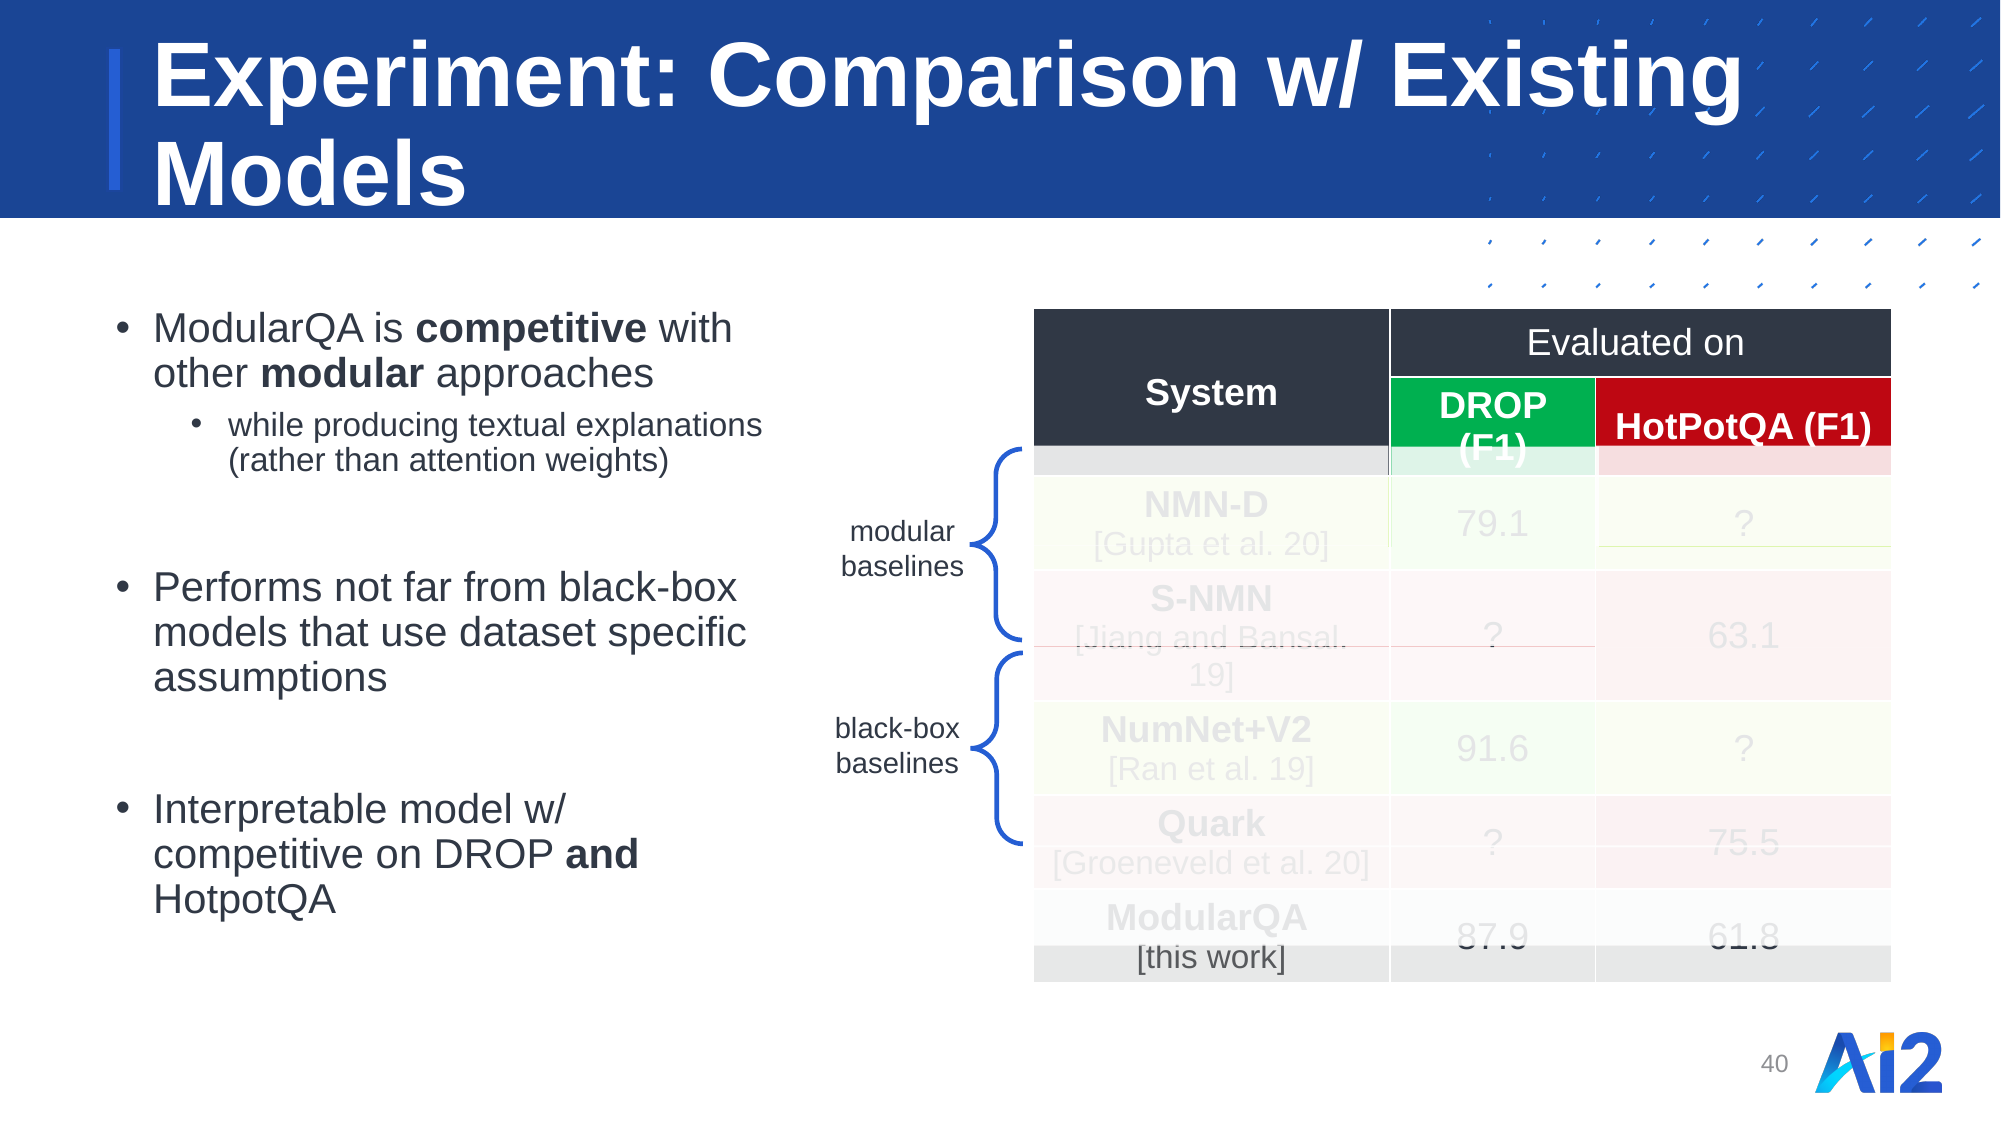

# Experiment: Comparison w/ Existing Models
ModularQA is competitive with other modular approaches
while producing textual explanations (rather than attention weights)

Performs not far from black-box models that use dataset specific assumptions

Interpretable model w/ competitive on DROP and HotpotQA

| System | Evaluated on |  |
| --- | --- | --- |
|  | DROP (F1) | HotPotQA (F1) |
| NMN-D [Gupta et al. 20] | 79.1 | ? |
| S-NMN [Jiang and Bansal. 19] | ? | 63.1 |
| NumNet+V2 [Ran et al. 19] | 91.6 | ? |
| Quark [Groeneveld et al. 20] | ? | 75.5 |
| ModularQA [this work] | 87.9 | 61.8 |

modular
baselines

black-box
baselines

40